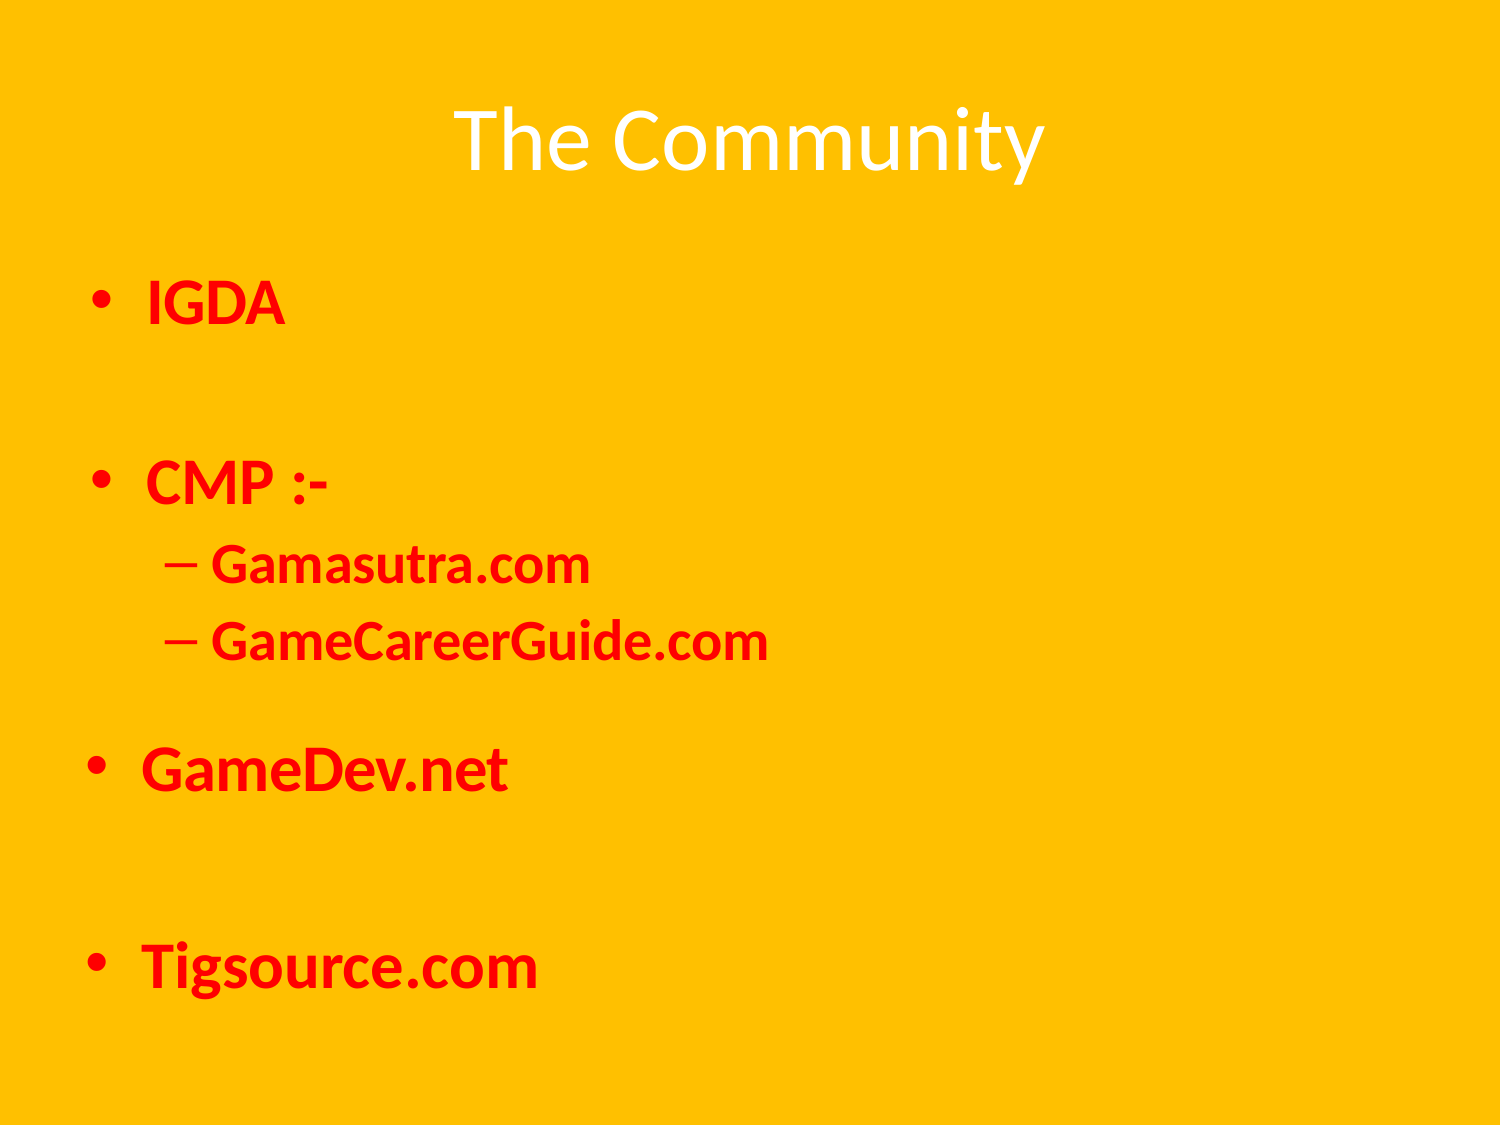

# The Community
IGDA

CMP :-
Gamasutra.com
GameCareerGuide.com
GameDev.net

Tigsource.com